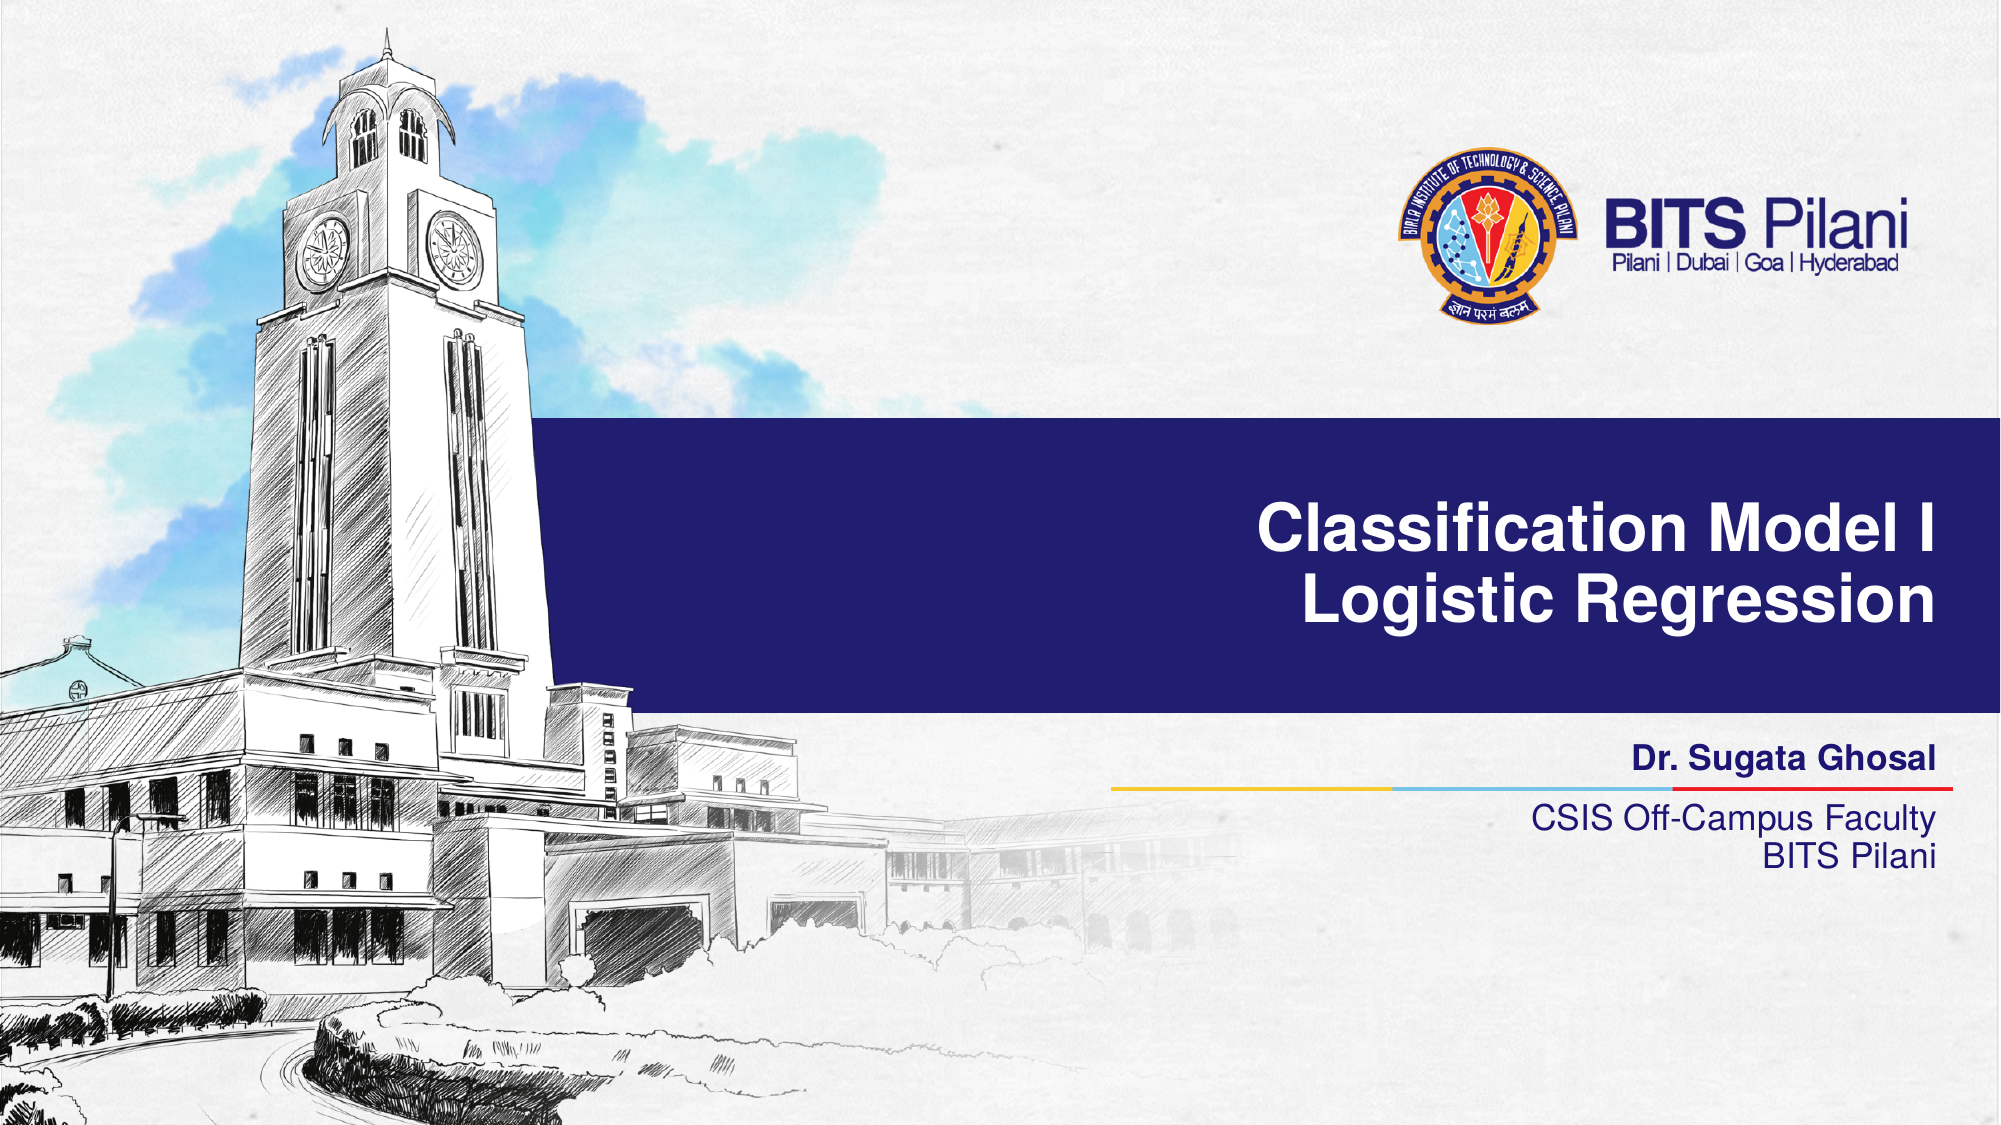

# Classification Model I Logistic Regression
Dr. Sugata Ghosal
CSIS Off-Campus Faculty
BITS Pilani